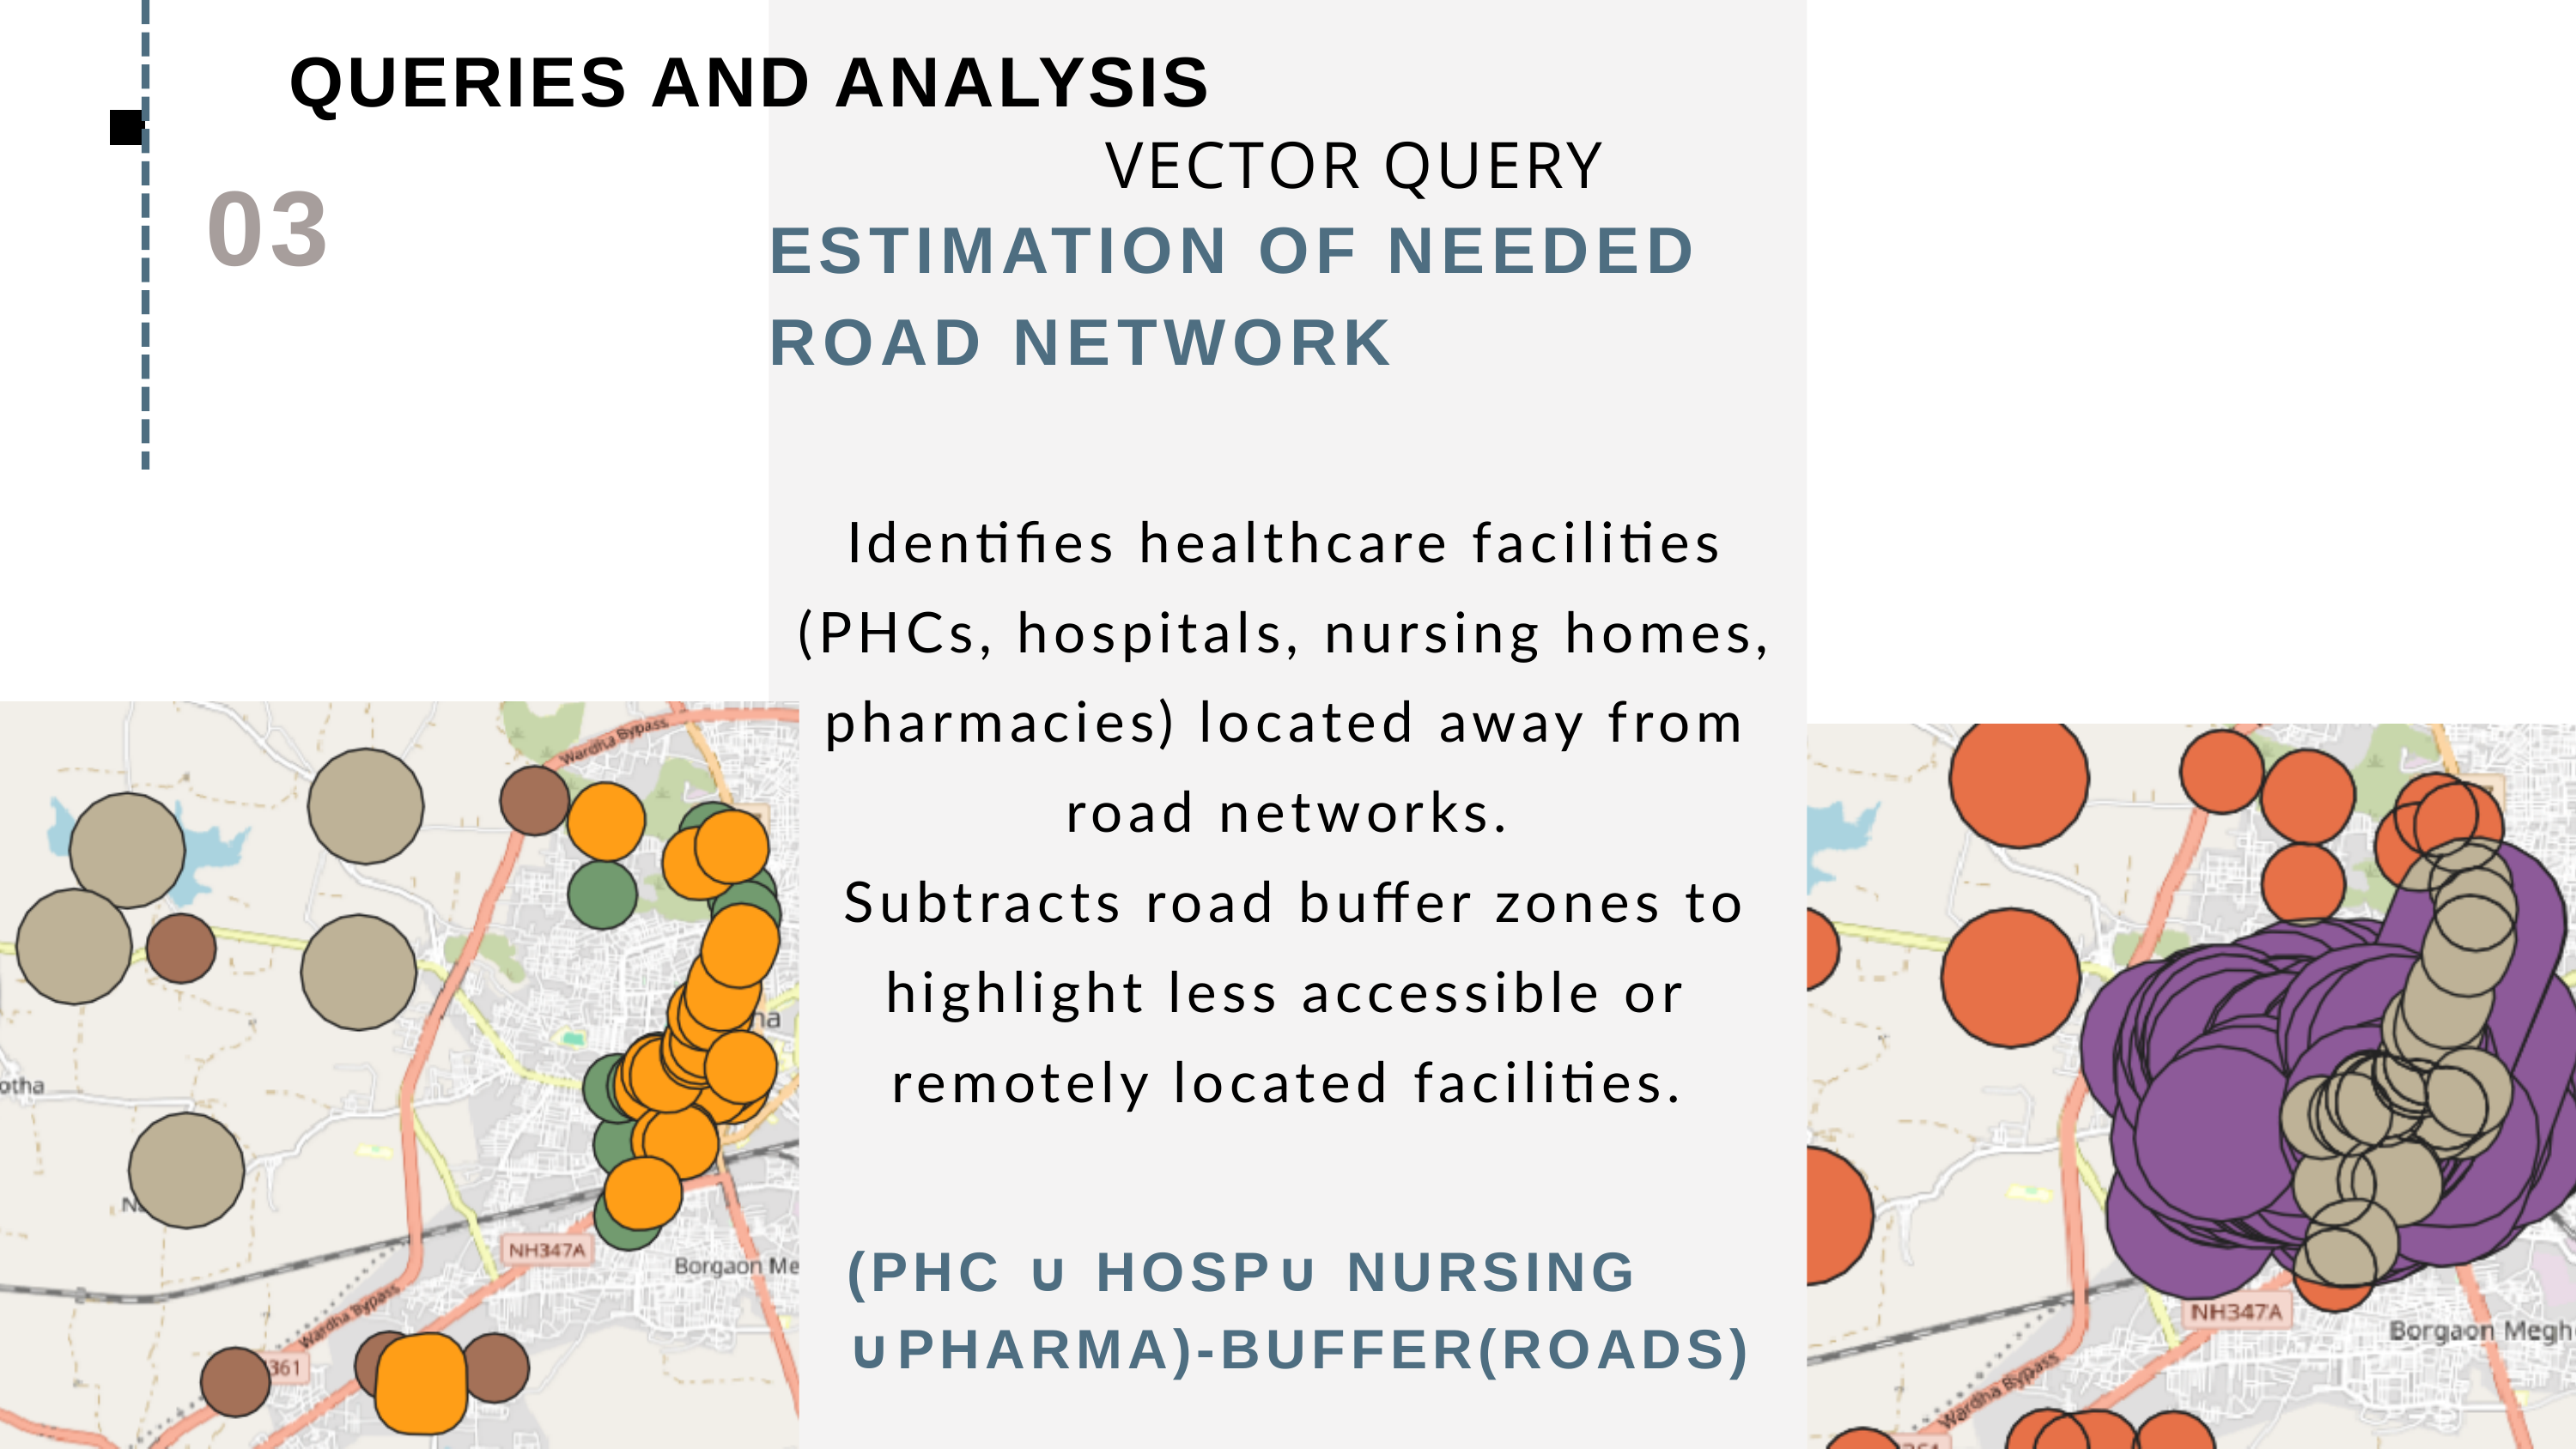

QUERIES AND ANALYSIS

VECTOR QUERY
03
ESTIMATION OF NEEDED ROAD NETWORK
Identifies healthcare facilities (PHCs, hospitals, nursing homes, pharmacies) located away from road networks.
 Subtracts road buffer zones to highlight less accessible or remotely located facilities.

(PHC ∪ HOSP∪ NURSING ∪PHARMA)-BUFFER(ROADS)